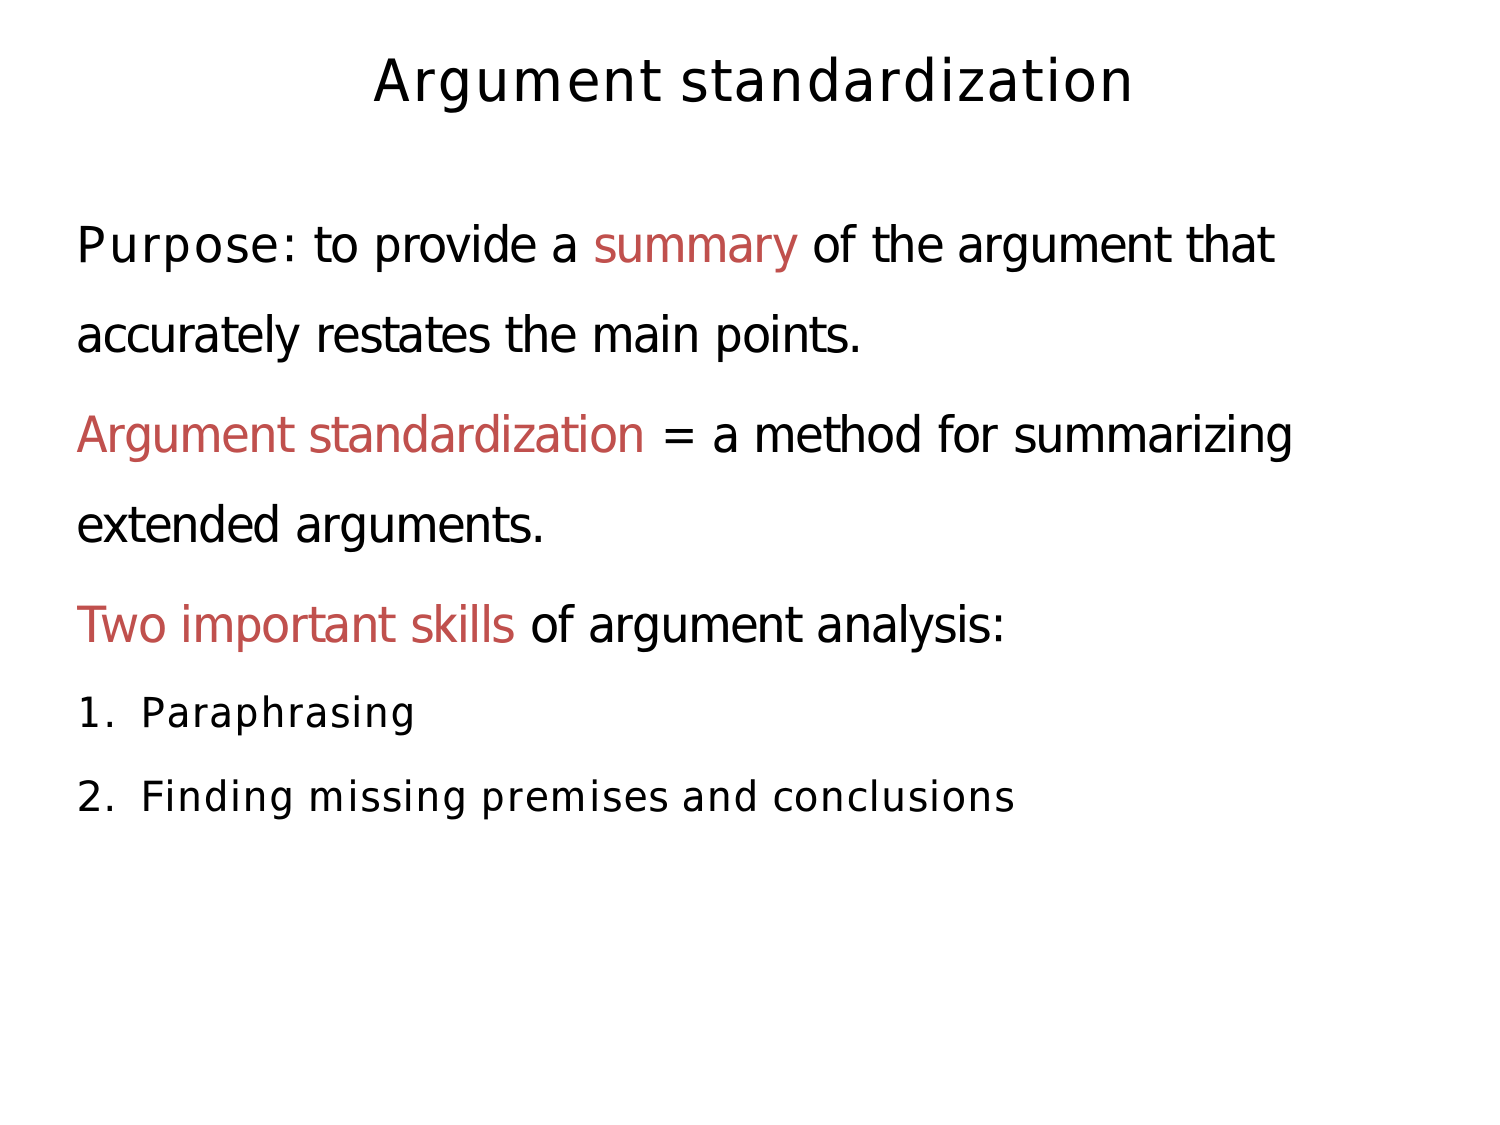

# Argument standardization
Purpose: to provide a summary of the argument that accurately restates the main points.
Argument standardization = a method for summarizing extended arguments.
Two important skills of argument analysis:
1.  Paraphrasing
2.  Finding missing premises and conclusions